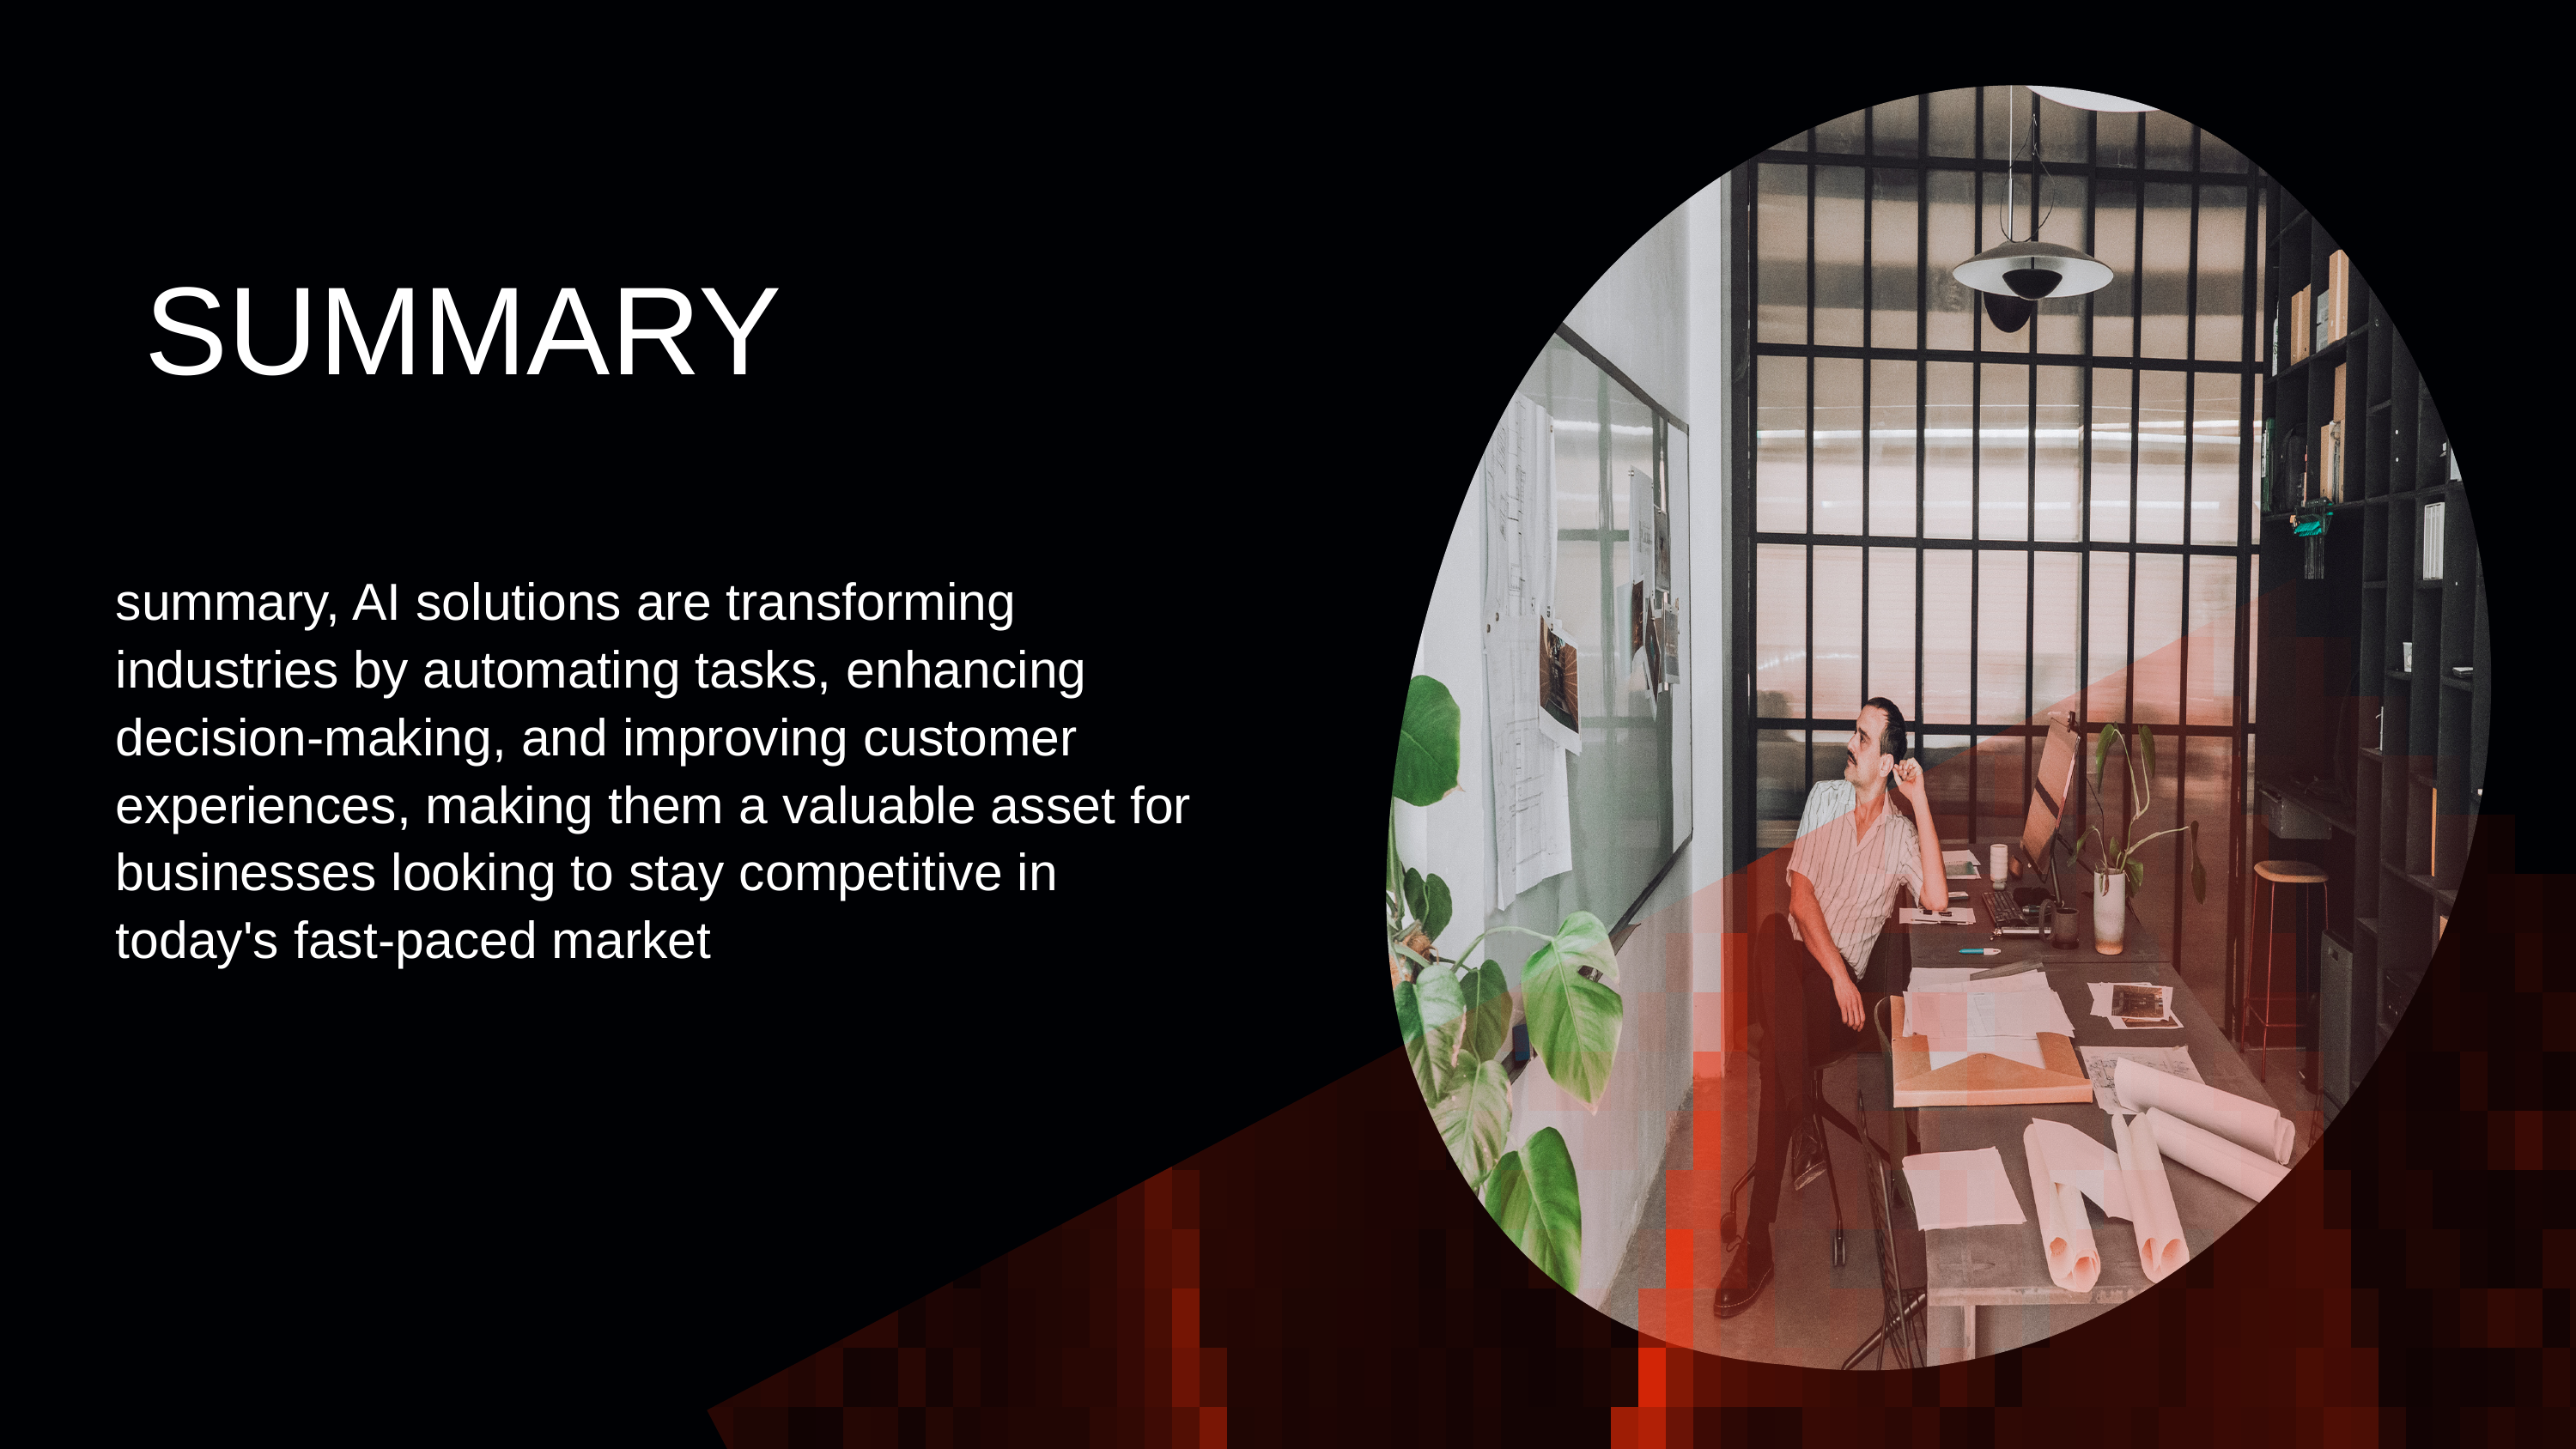

SUMMARY
summary, AI solutions are transforming industries by automating tasks, enhancing decision-making, and improving customer experiences, making them a valuable asset for businesses looking to stay competitive in today's fast-paced market